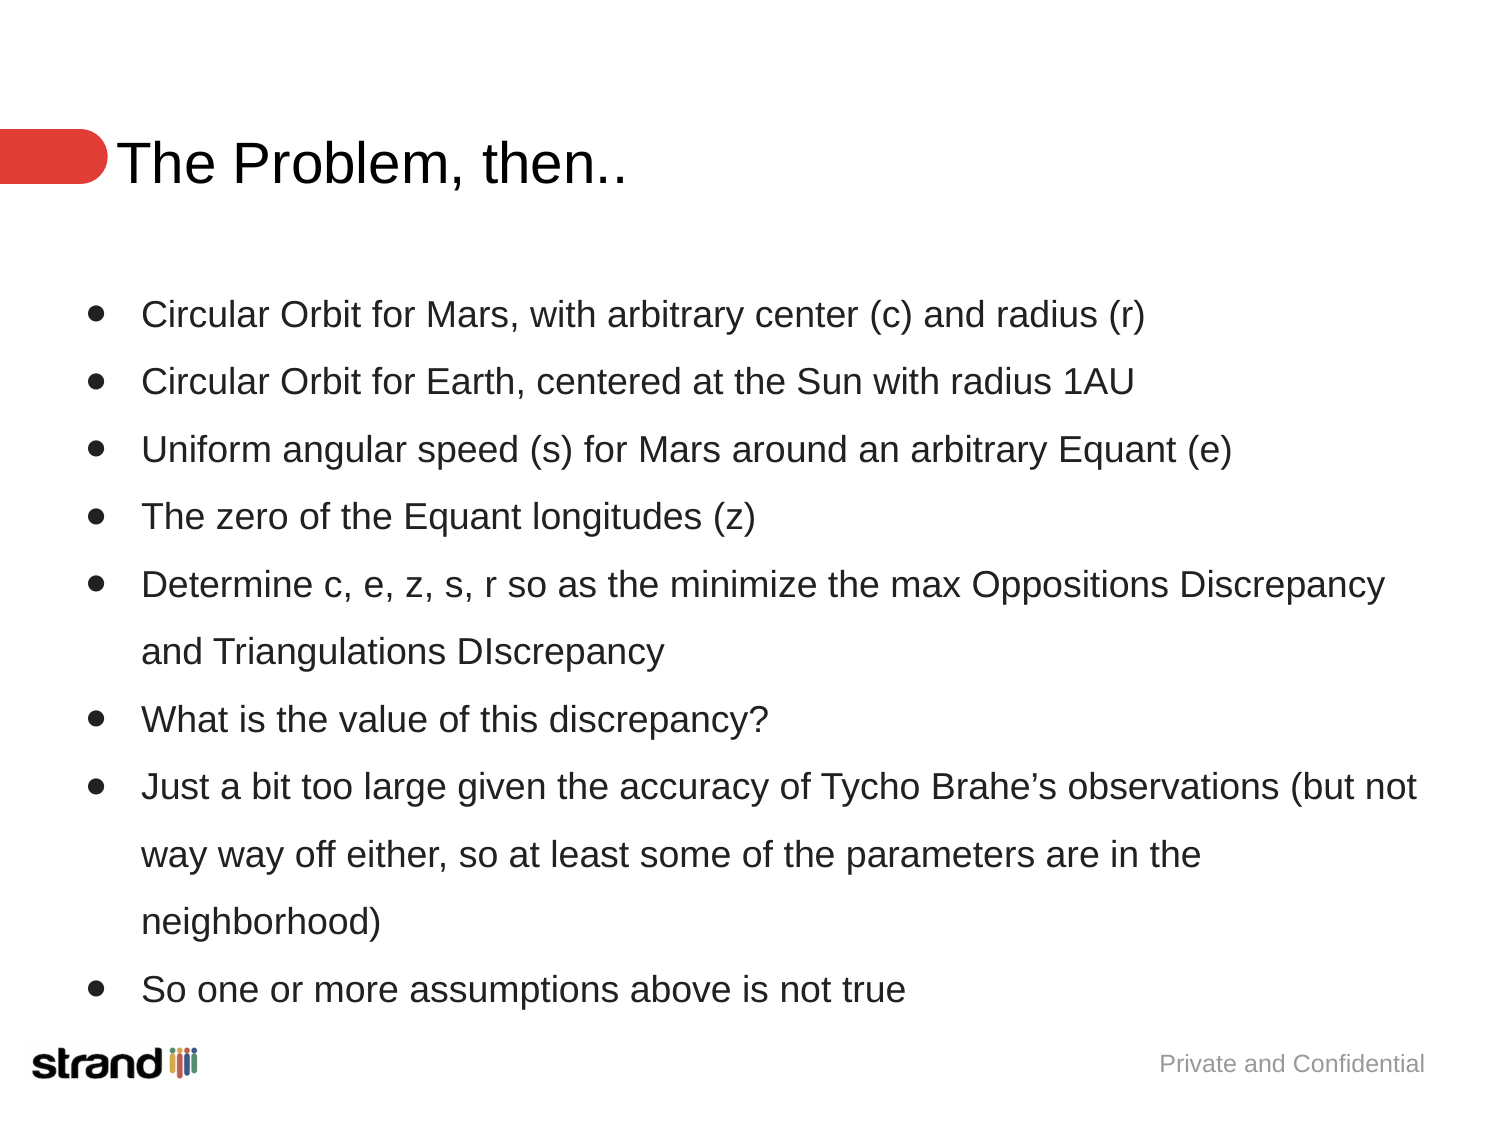

# The Problem, then..
Circular Orbit for Mars, with arbitrary center (c) and radius (r)
Circular Orbit for Earth, centered at the Sun with radius 1AU
Uniform angular speed (s) for Mars around an arbitrary Equant (e)
The zero of the Equant longitudes (z)
Determine c, e, z, s, r so as the minimize the max Oppositions Discrepancy and Triangulations DIscrepancy
What is the value of this discrepancy?
Just a bit too large given the accuracy of Tycho Brahe’s observations (but not way way off either, so at least some of the parameters are in the neighborhood)
So one or more assumptions above is not true